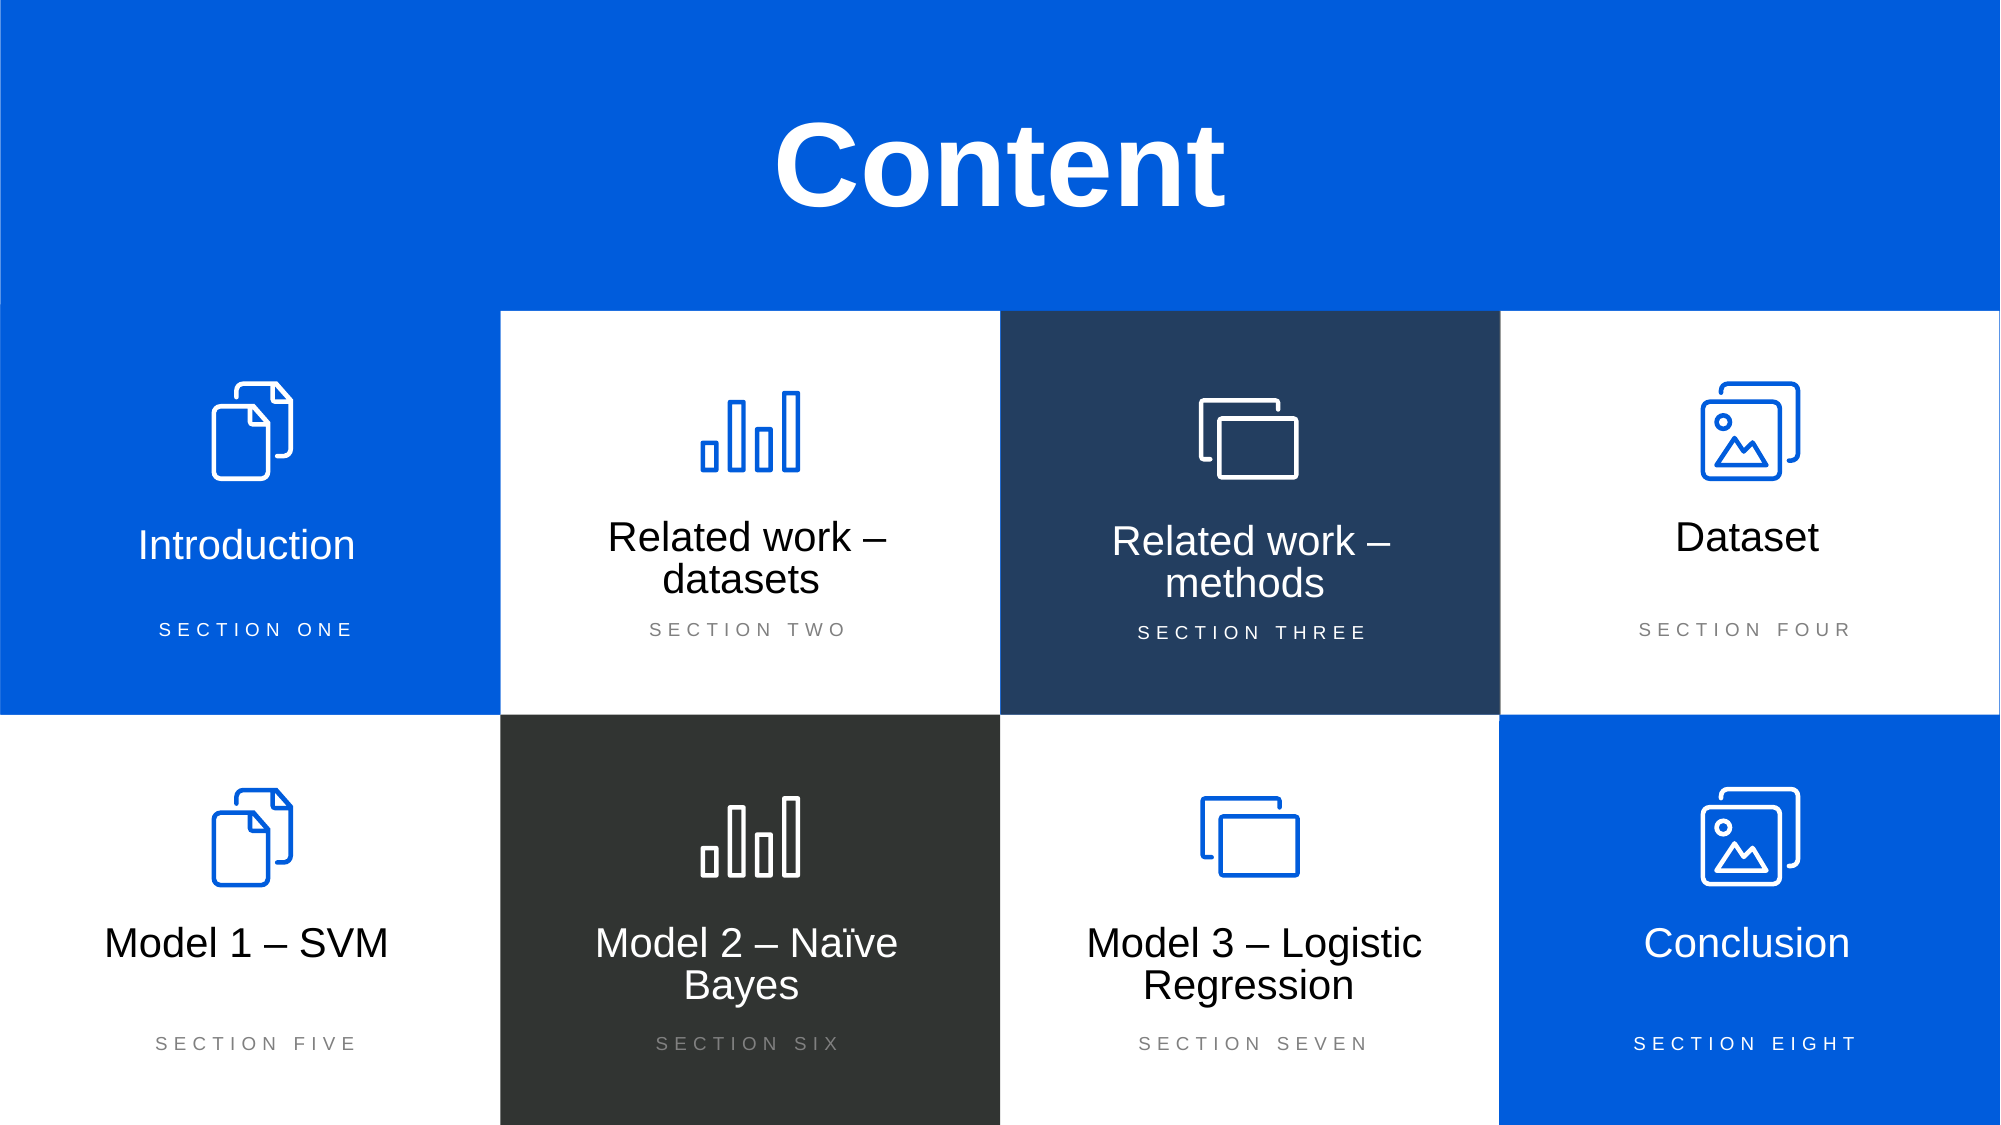

Content
2

Related work – methods

SECTION THREE
Related work – datasets
Dataset
Introduction
SECTION ONE
SECTION TWO
SECTION FOUR

Model 1 – SVM
Model 2 – Naïve Bayes

Model 3 – Logistic Regression

Conclusion
SECTION FIVE
SECTION SIX
SECTION SEVEN
SECTION EIGHT